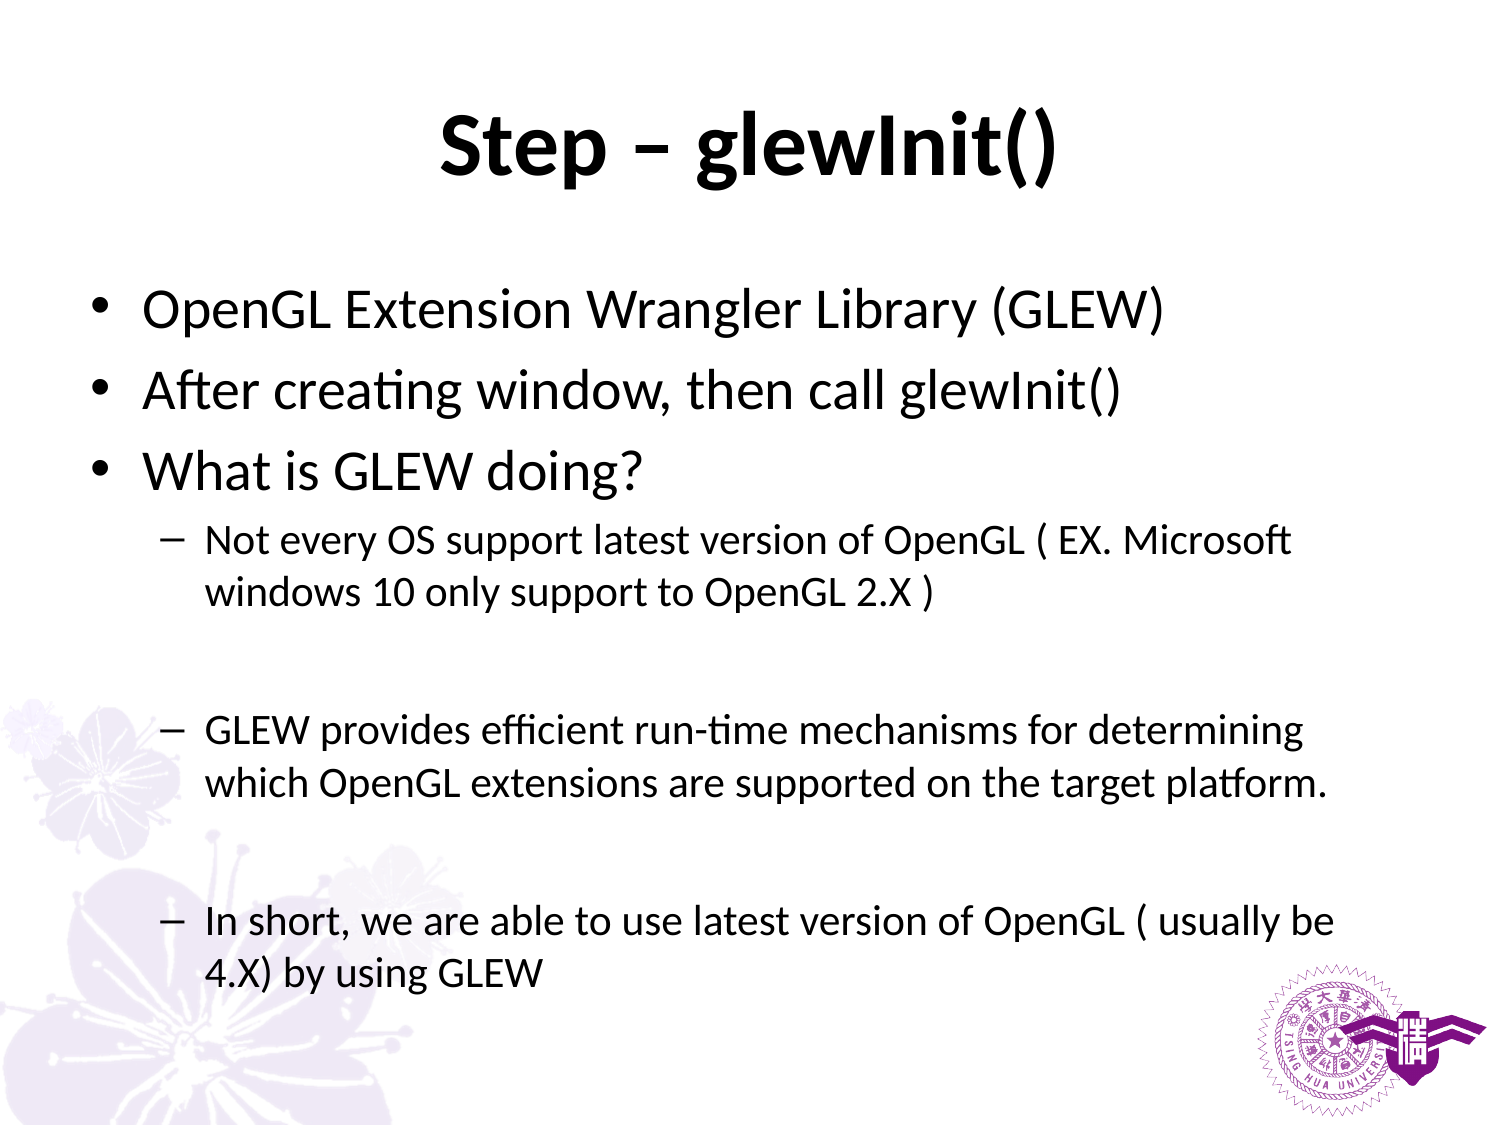

# Step – glewInit()
OpenGL Extension Wrangler Library (GLEW)
After creating window, then call glewInit()
What is GLEW doing?
Not every OS support latest version of OpenGL ( EX. Microsoft windows 10 only support to OpenGL 2.X )

GLEW provides efficient run-time mechanisms for determining which OpenGL extensions are supported on the target platform.

In short, we are able to use latest version of OpenGL ( usually be 4.X) by using GLEW